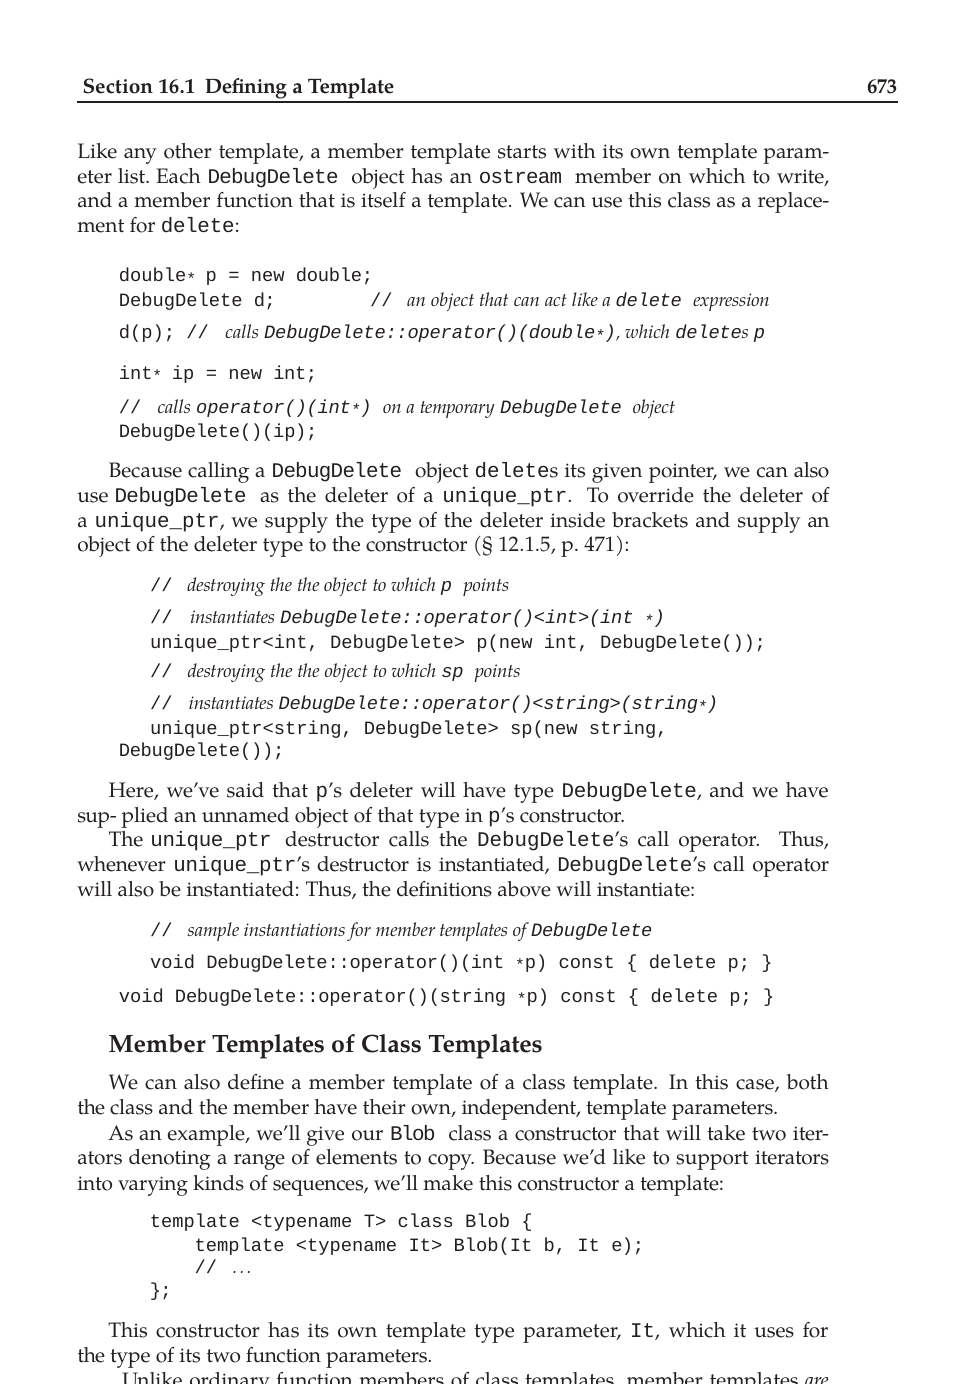

Section 16.1 Defining a Template
673

Like any other template, a member template starts with its own template param- eter list. Each DebugDelete object has an ostream member on which to write, and a member function that is itself a template. We can use this class as a replace- ment for delete:
double* p = new double;
DebugDelete d;	// an object that can act like a delete expression
d(p); // calls DebugDelete::operator()(double*), which deletes p
int* ip = new int;
// calls operator()(int*) on a temporary DebugDelete object
DebugDelete()(ip);
Because calling a DebugDelete object deletes its given pointer, we can also use DebugDelete as the deleter of a unique_ptr. To override the deleter of a unique_ptr, we supply the type of the deleter inside brackets and supply an object of the deleter type to the constructor (§ 12.1.5, p. 471):
// destroying the the object to which p points
// instantiates DebugDelete::operator()<int>(int *)
unique_ptr<int, DebugDelete> p(new int, DebugDelete());
// destroying the the object to which sp points
// instantiates DebugDelete::operator()<string>(string*)
unique_ptr<string, DebugDelete> sp(new string, DebugDelete());
Here, we’ve said that p’s deleter will have type DebugDelete, and we have sup- plied an unnamed object of that type in p’s constructor.
The unique_ptr destructor calls the DebugDelete’s call operator.  Thus, whenever unique_ptr’s destructor is instantiated, DebugDelete’s call operator will also be instantiated: Thus, the definitions above will instantiate:
// sample instantiations for member templates of DebugDelete
void DebugDelete::operator()(int *p) const { delete p; } void DebugDelete::operator()(string *p) const { delete p; }
Member Templates of Class Templates
We can also define a member template of a class template. In this case, both the class and the member have their own, independent, template parameters.
As an example, we’ll give our Blob class a constructor that will take two iter- ators denoting a range of elements to copy. Because we’d like to support iterators into varying kinds of sequences, we’ll make this constructor a template:
template <typename T> class Blob {
template <typename It> Blob(It b, It e);
// ...
};
This constructor has its own template type parameter, It, which it uses for the type of its two function parameters.
Unlike ordinary function members of class templates, member templates are
function templates. When we define a member template outside the body of a